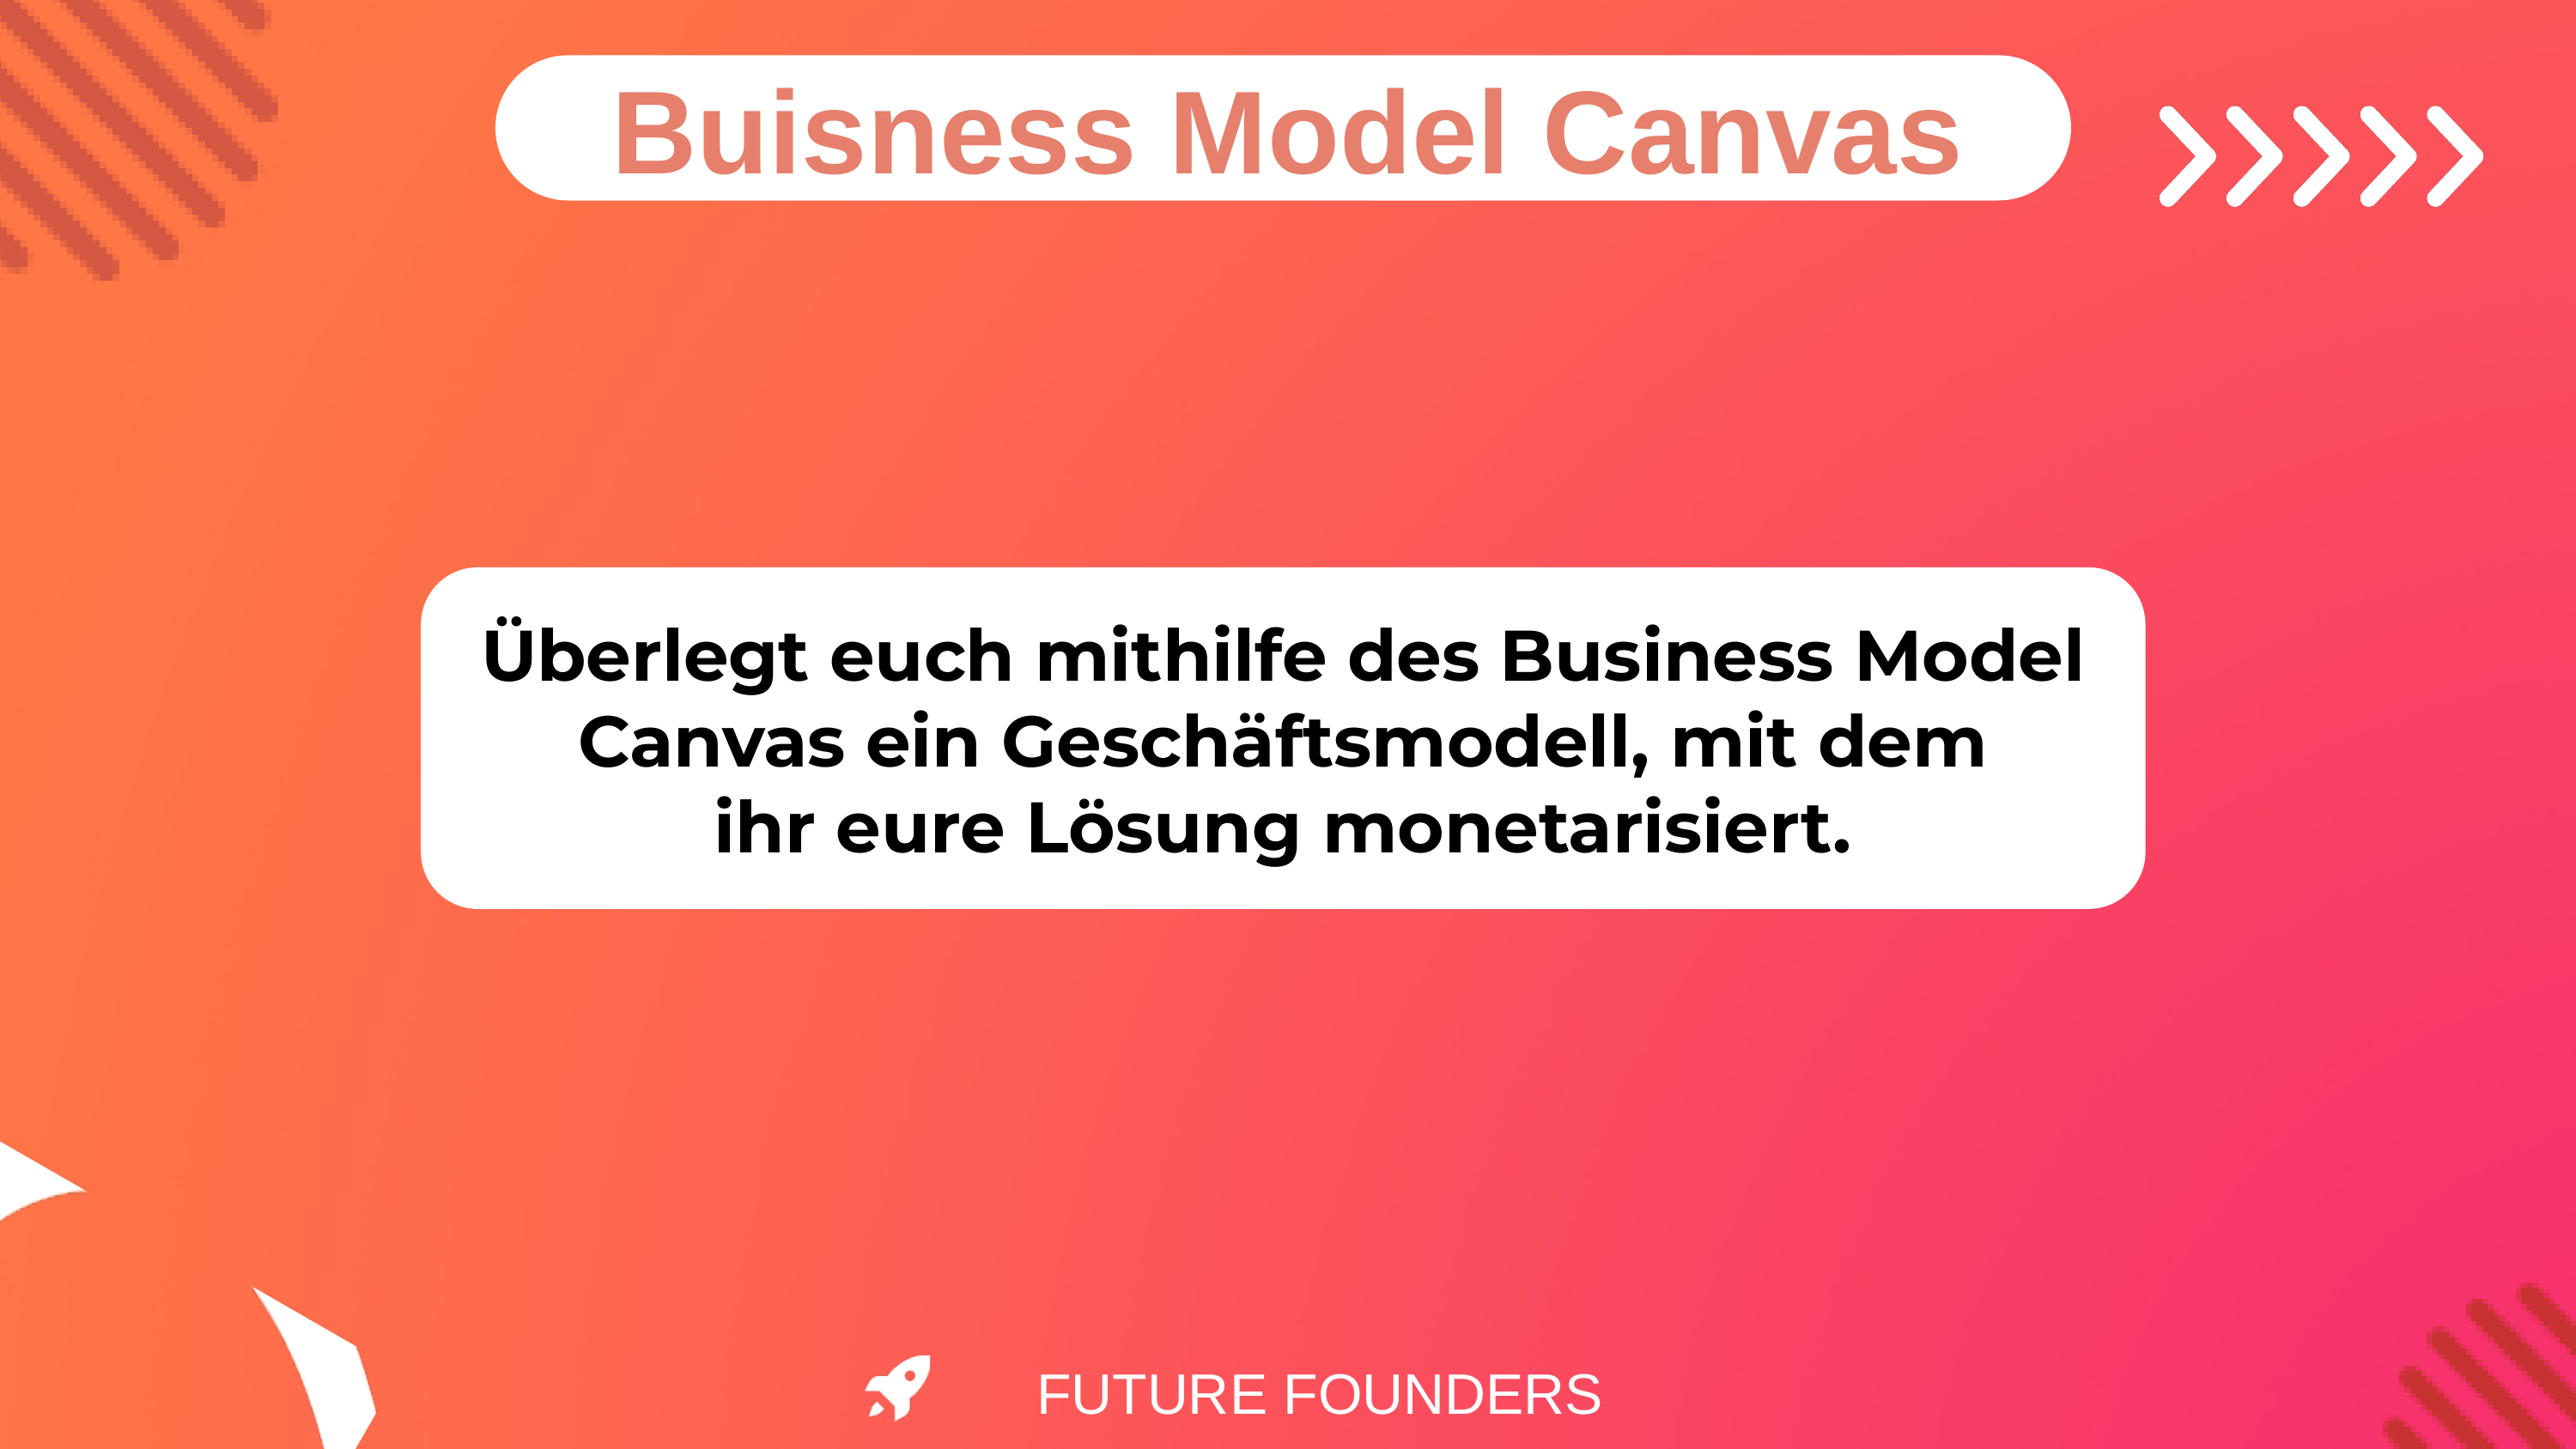

Buisness Model Canvas

Überlegt euch mithilfe des Business Model Canvas ein Geschäftsmodell, mit dem
ihr eure Lösung monetarisiert.

FUTURE FOUNDERS INITIATIVE